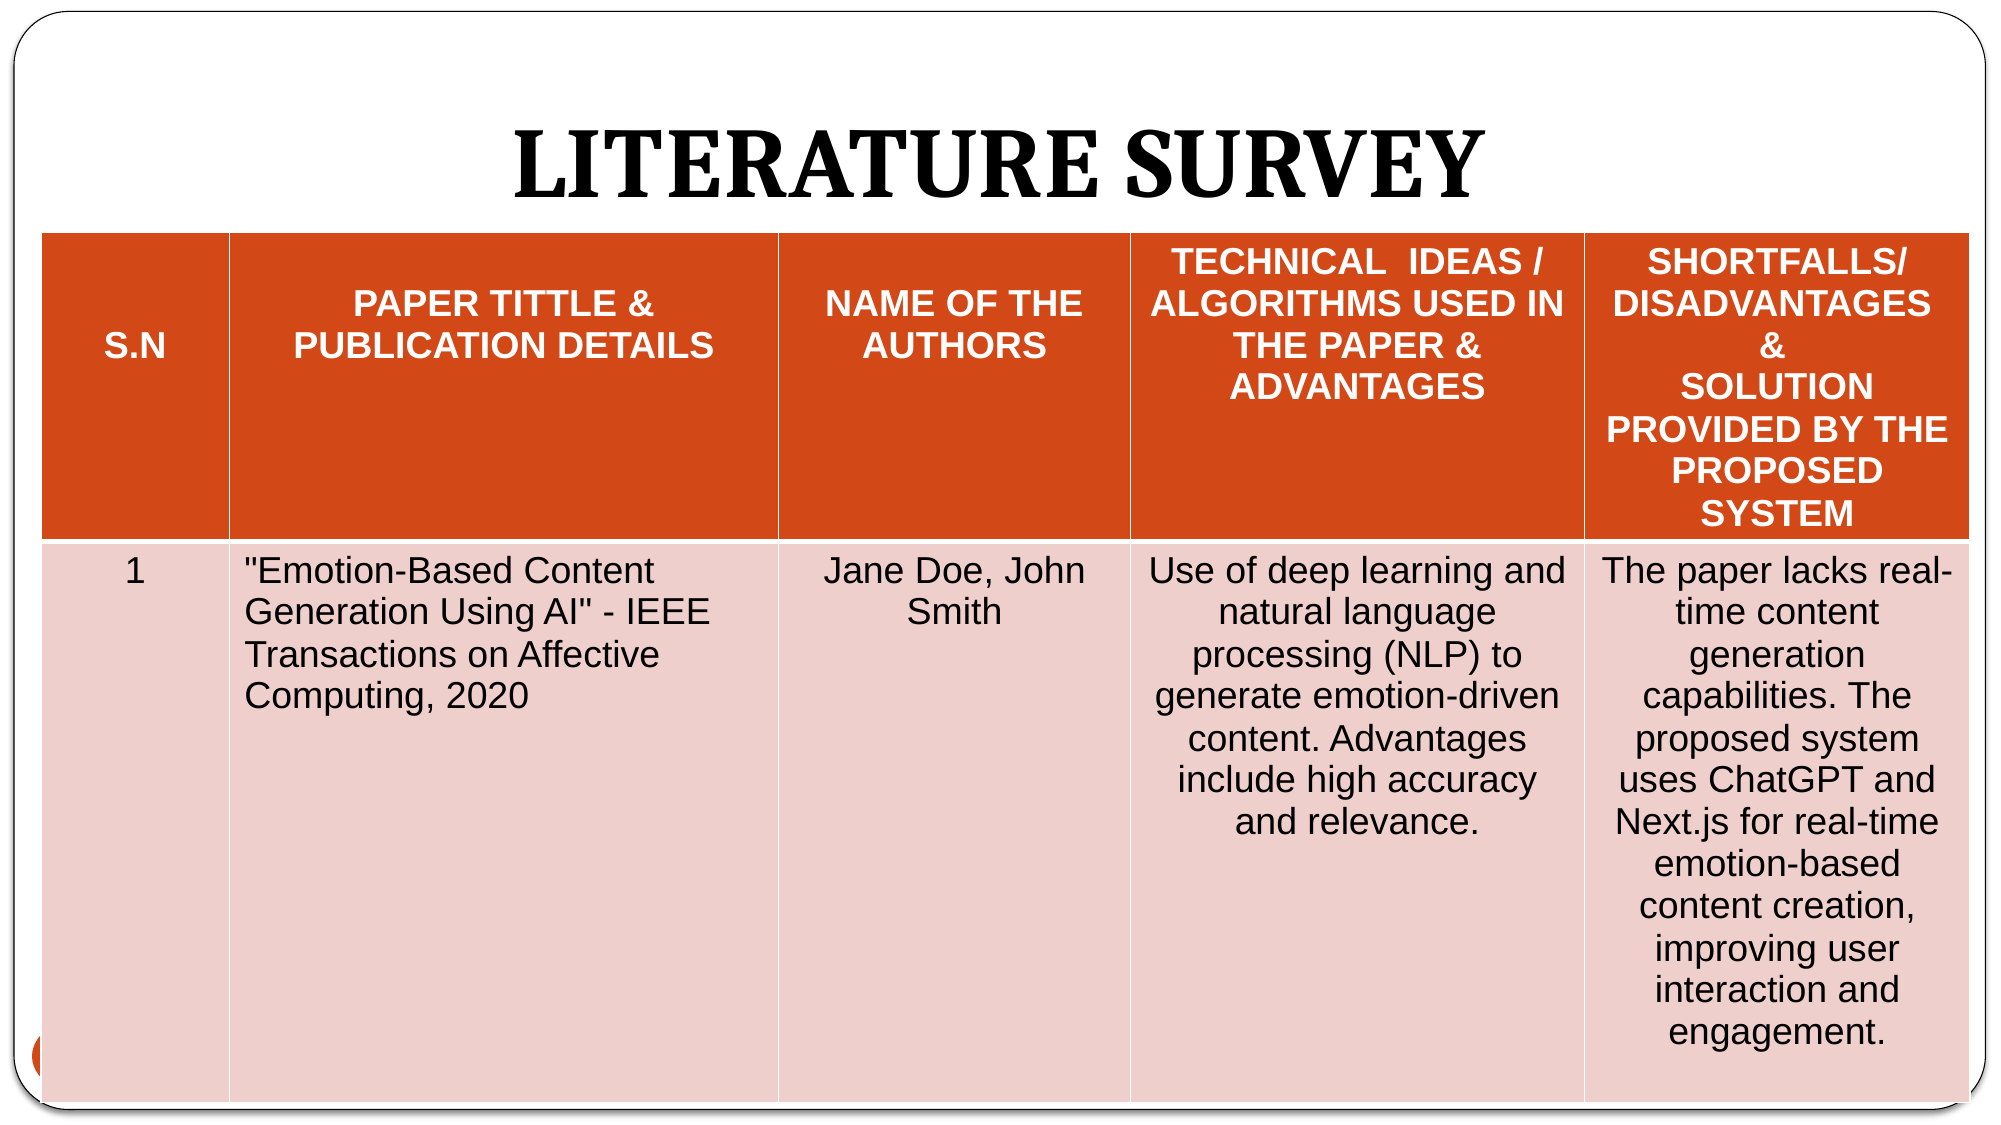

# LITERATURE SURVEY
| S.N | PAPER TITTLE & PUBLICATION DETAILS | NAME OF THE AUTHORS | TECHNICAL  IDEAS / ALGORITHMS USED IN THE PAPER & ADVANTAGES | SHORTFALLS/DISADVANTAGES  &  SOLUTION PROVIDED BY THE PROPOSED SYSTEM |
| --- | --- | --- | --- | --- |
| 1 | "Emotion-Based Content Generation Using AI" - IEEE Transactions on Affective Computing, 2020 | Jane Doe, John Smith | Use of deep learning and natural language processing (NLP) to generate emotion-driven content. Advantages include high accuracy and relevance. | The paper lacks real-time content generation capabilities. The proposed system uses ChatGPT and Next.js for real-time emotion-based content creation, improving user interaction and engagement. |
Department of CS&E, Acharya Institute of Technology
26-Jul-24
9